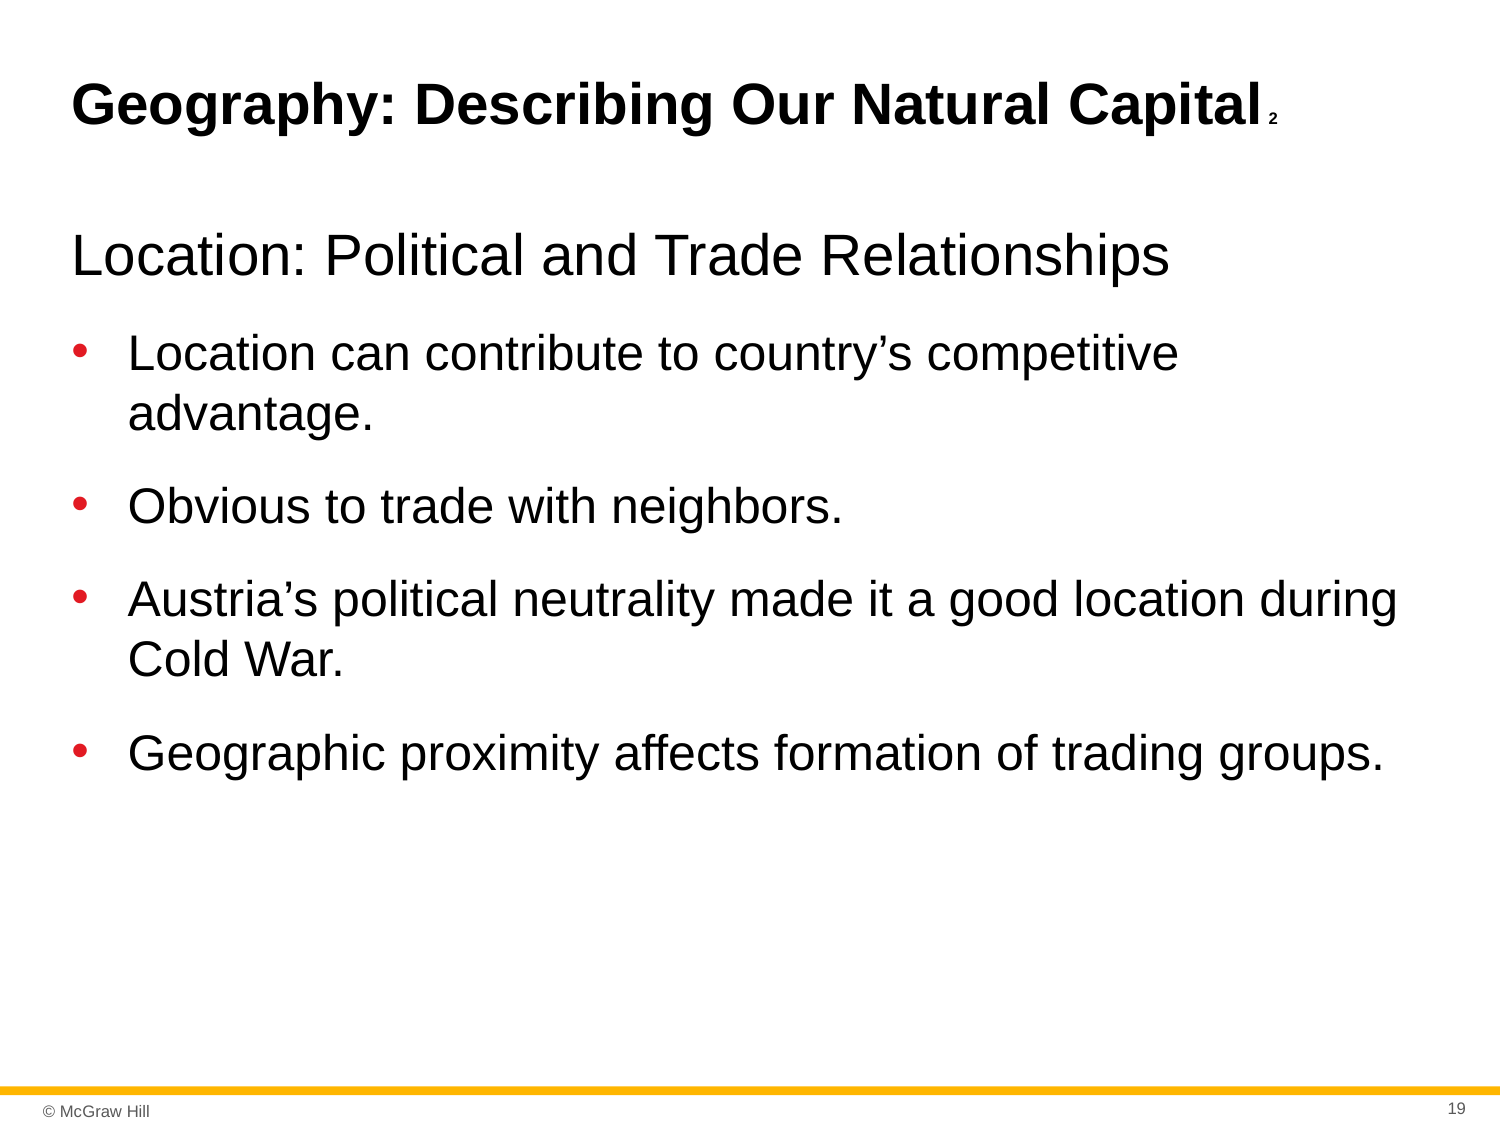

# Geography: Describing Our Natural Capital 2
Location: Political and Trade Relationships
Location can contribute to country’s competitive advantage.
Obvious to trade with neighbors.
Austria’s political neutrality made it a good location during Cold War.
Geographic proximity affects formation of trading groups.

19